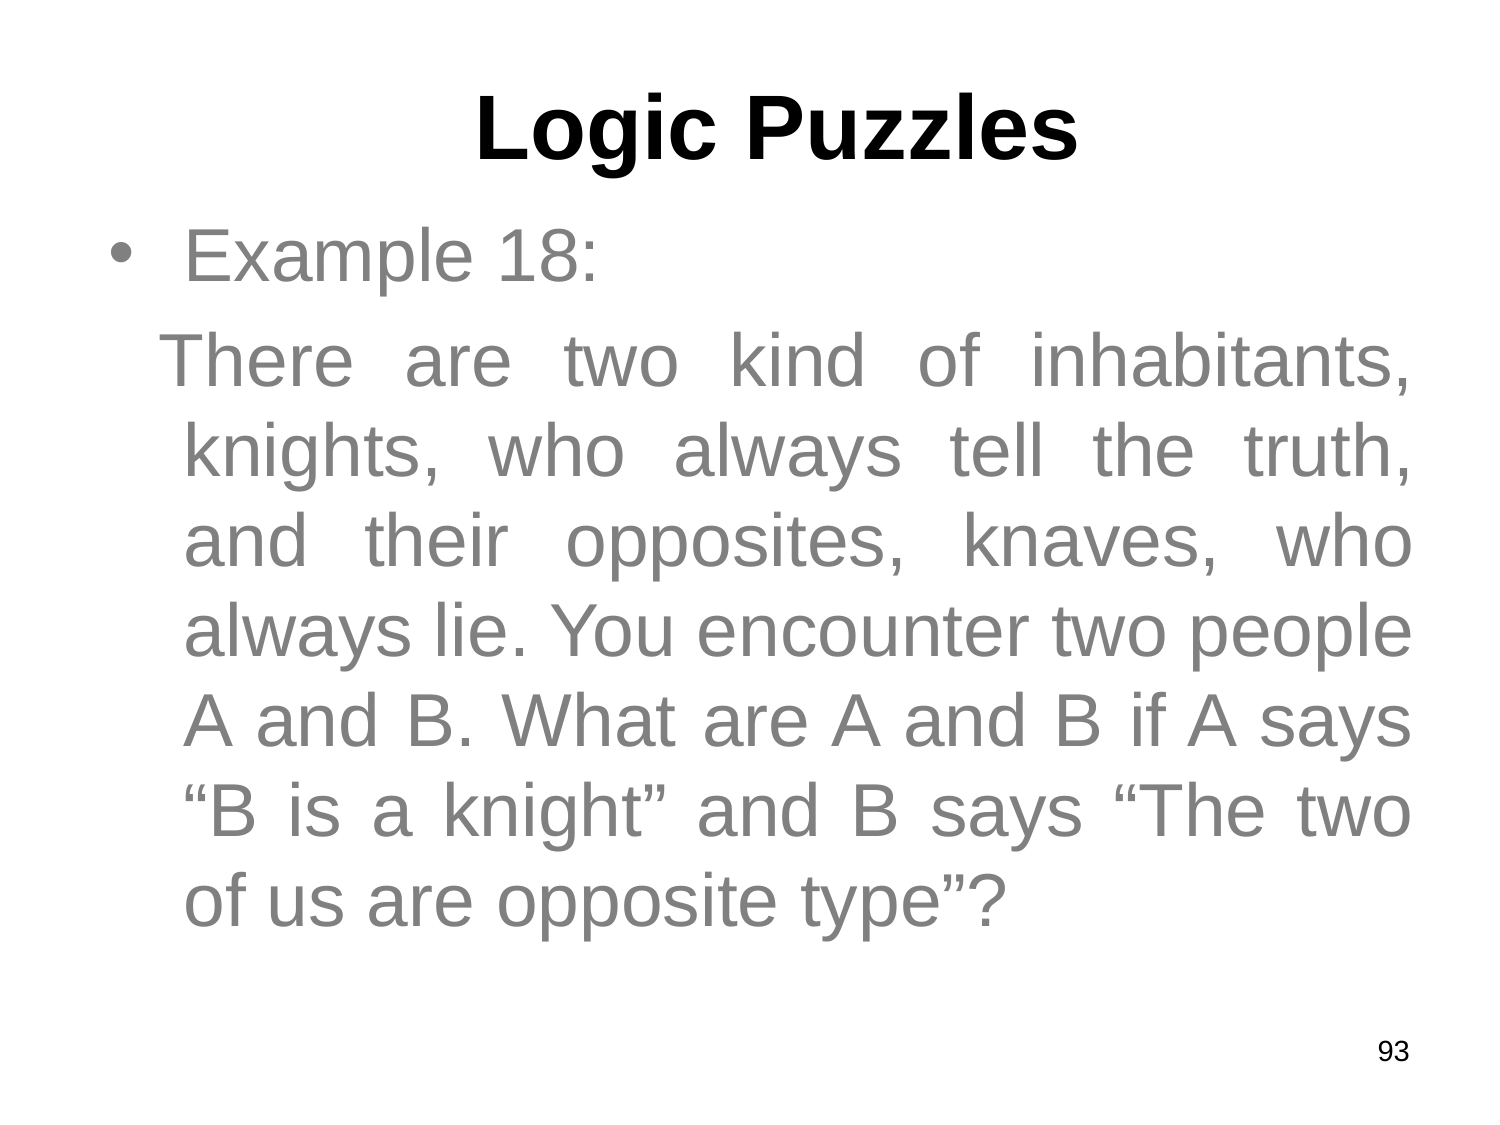

# Logic Puzzles
Example 18:
 There are two kind of inhabitants, knights, who always tell the truth, and their opposites, knaves, who always lie. You encounter two people A and B. What are A and B if A says “B is a knight” and B says “The two of us are opposite type”?
93